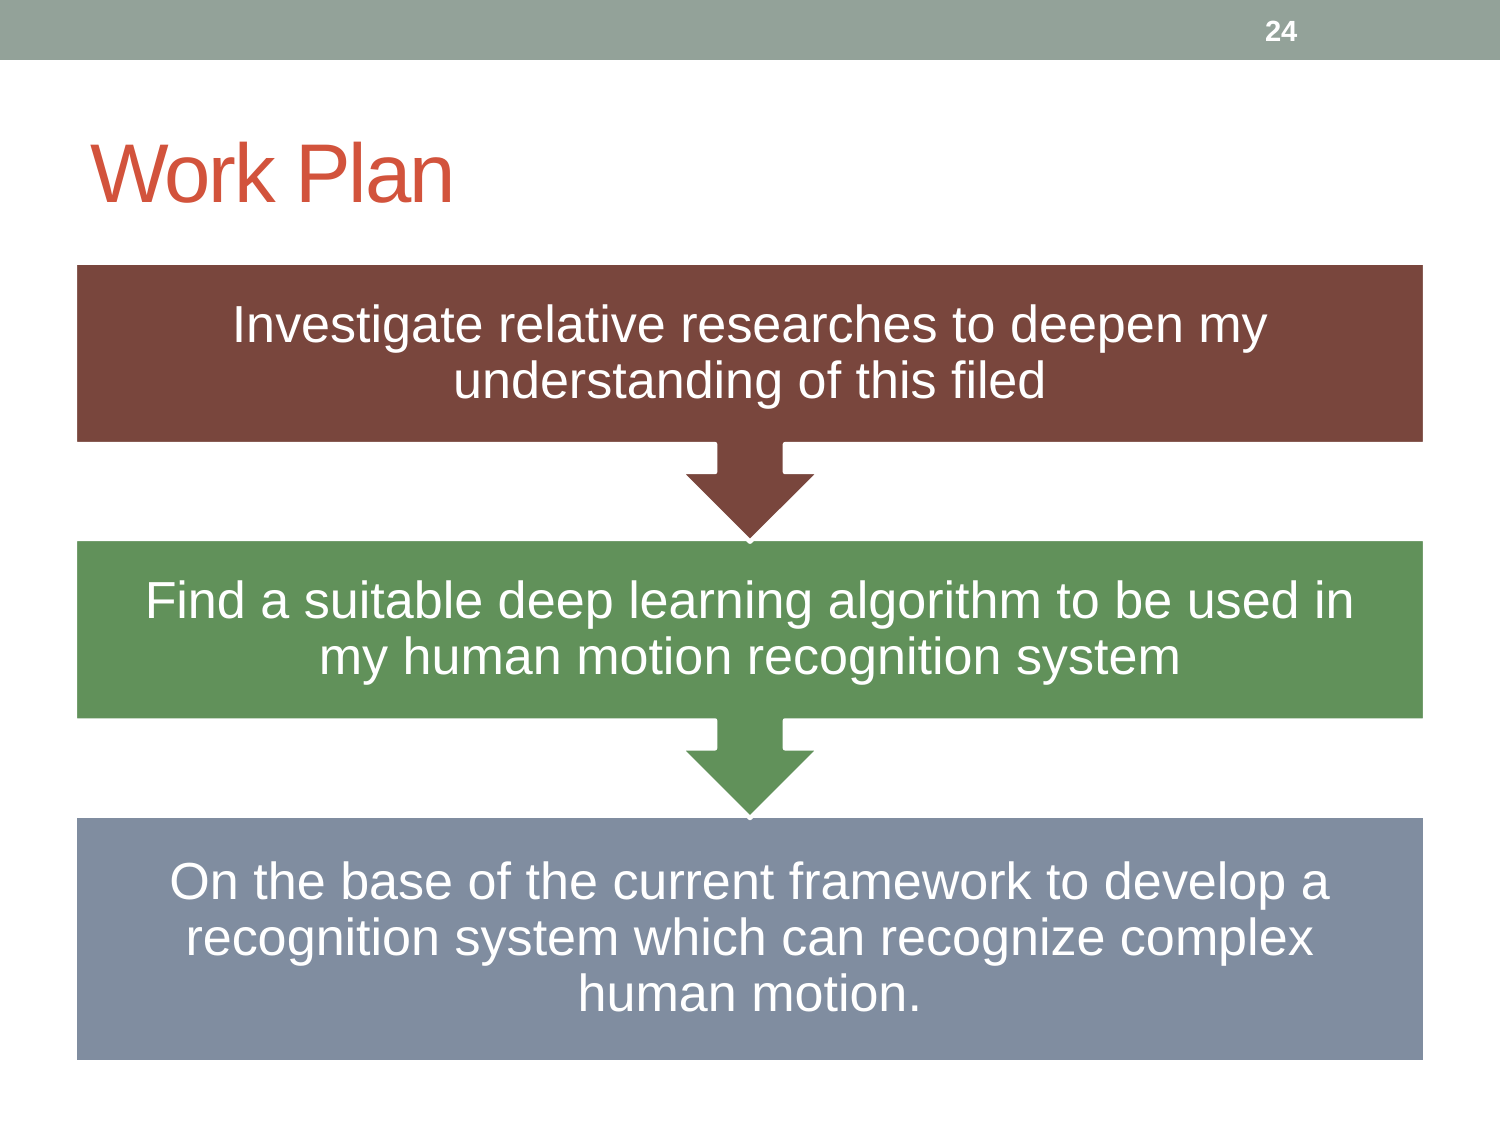

24
# Work Plan
On the base of the current framework to develop a recognition system which can recognize complex human motion.
Find a suitable deep learning algorithm to be used in my human motion recognition system
Investigate relative researches to deepen my understanding of this filed